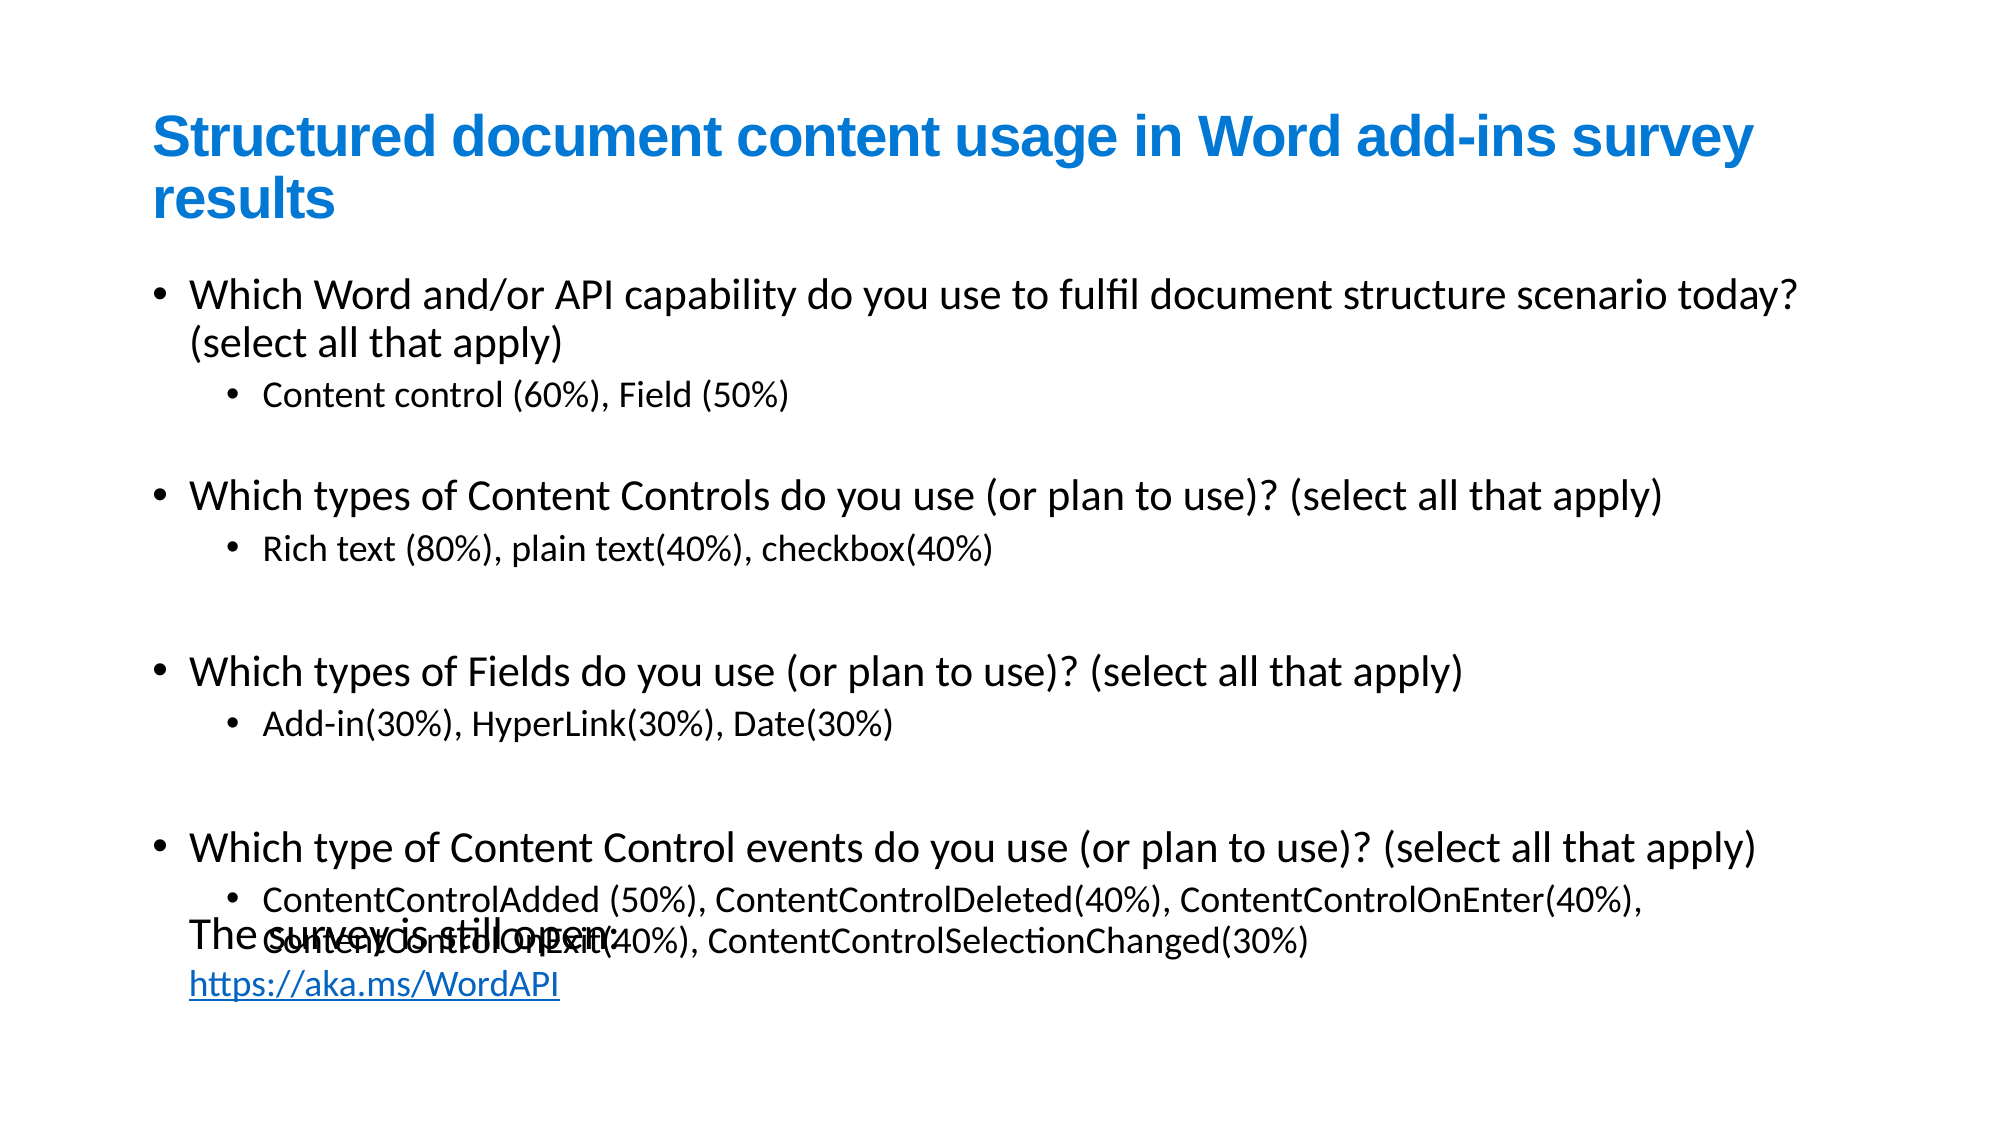

# Structured document content usage in Word add-ins survey results
Which Word and/or API capability do you use to fulfil document structure scenario today? (select all that apply)
Content control (60%), Field (50%)
Which types of Content Controls do you use (or plan to use)? (select all that apply)
Rich text (80%), plain text(40%), checkbox(40%)

Which types of Fields do you use (or plan to use)? (select all that apply)
Add-in(30%), HyperLink(30%), Date(30%)

Which type of Content Control events do you use (or plan to use)? (select all that apply)
ContentControlAdded (50%), ContentControlDeleted(40%), ContentControlOnEnter(40%), ContentControlOnExit(40%), ContentControlSelectionChanged(30%)
The survey is still open:
https://aka.ms/WordAPI